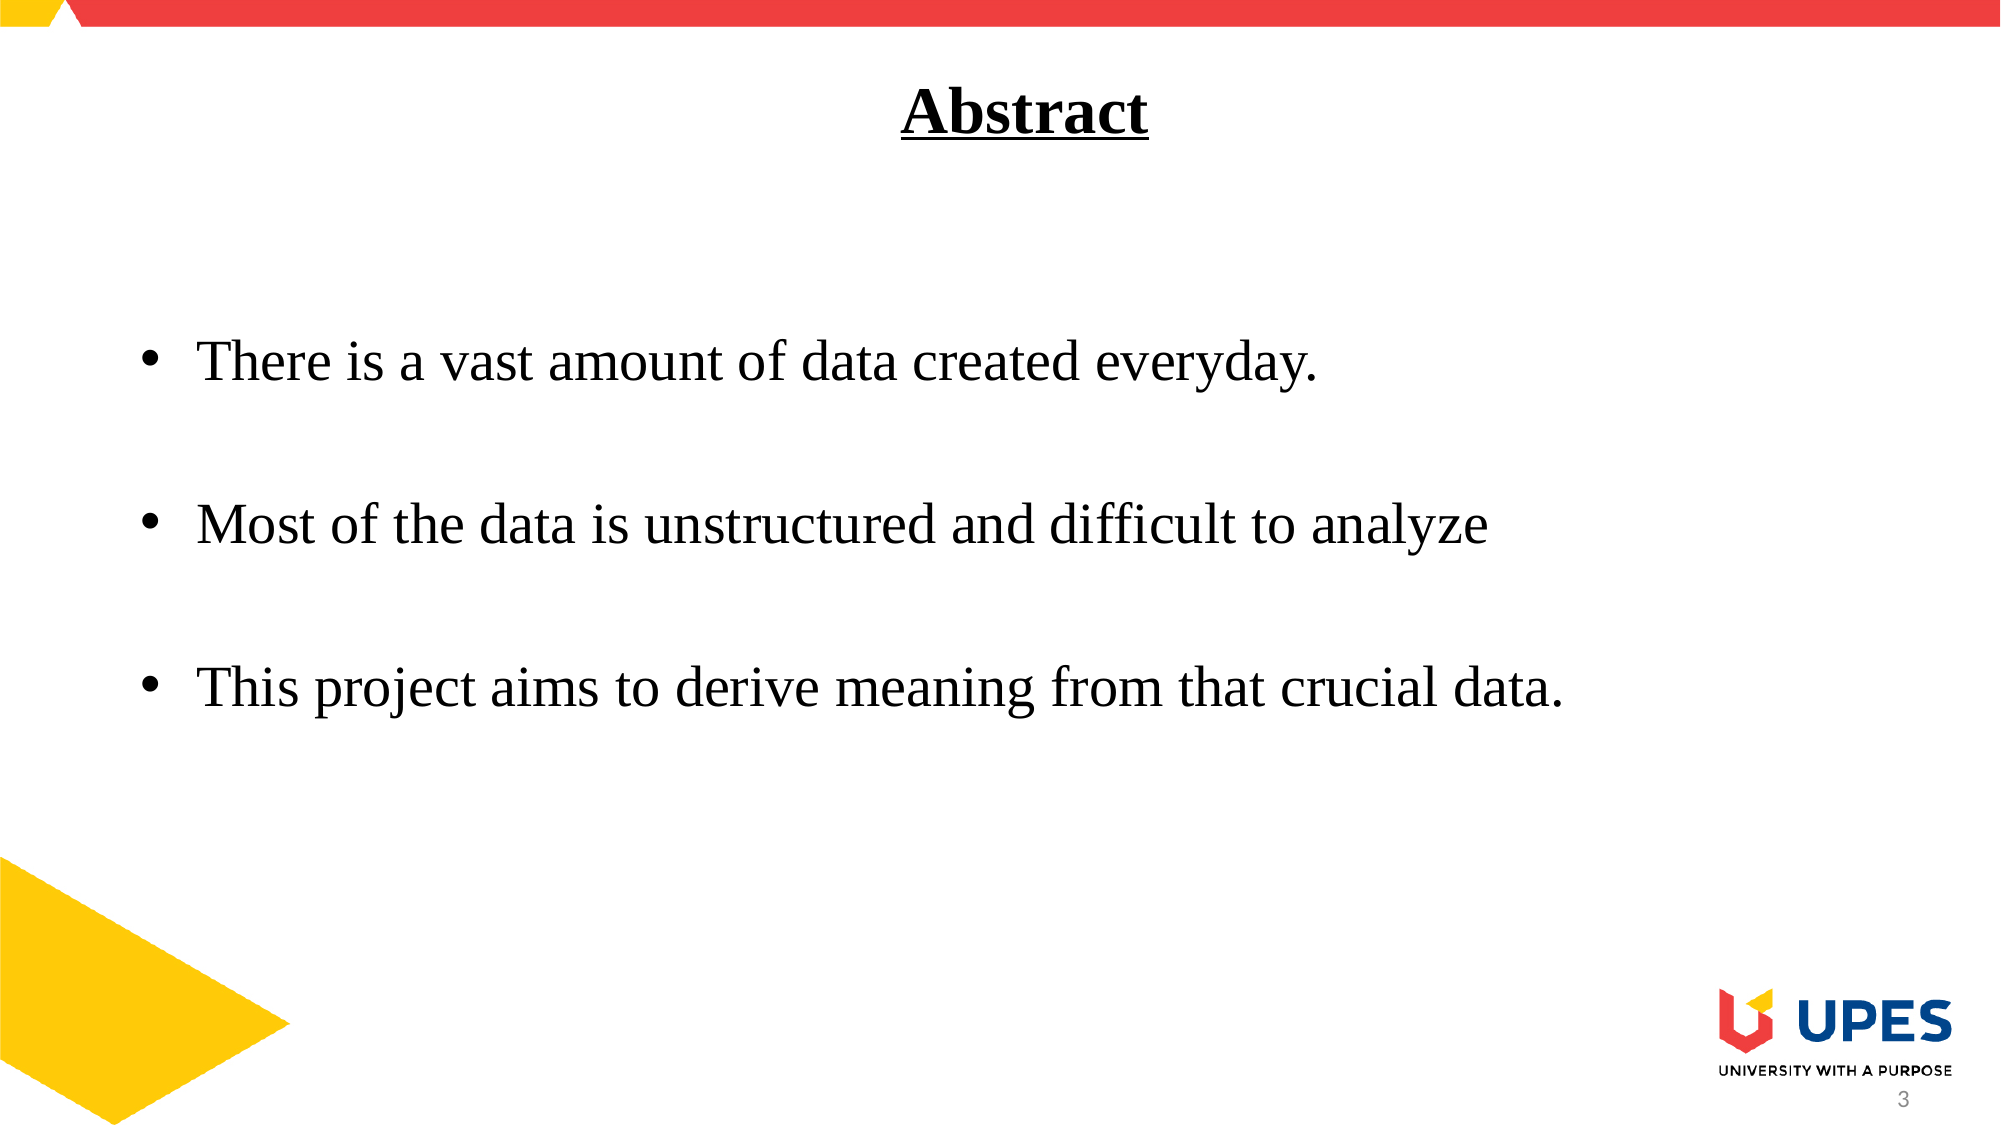

# Abstract
There is a vast amount of data created everyday.

Most of the data is unstructured and difficult to analyze

This project aims to derive meaning from that crucial data.